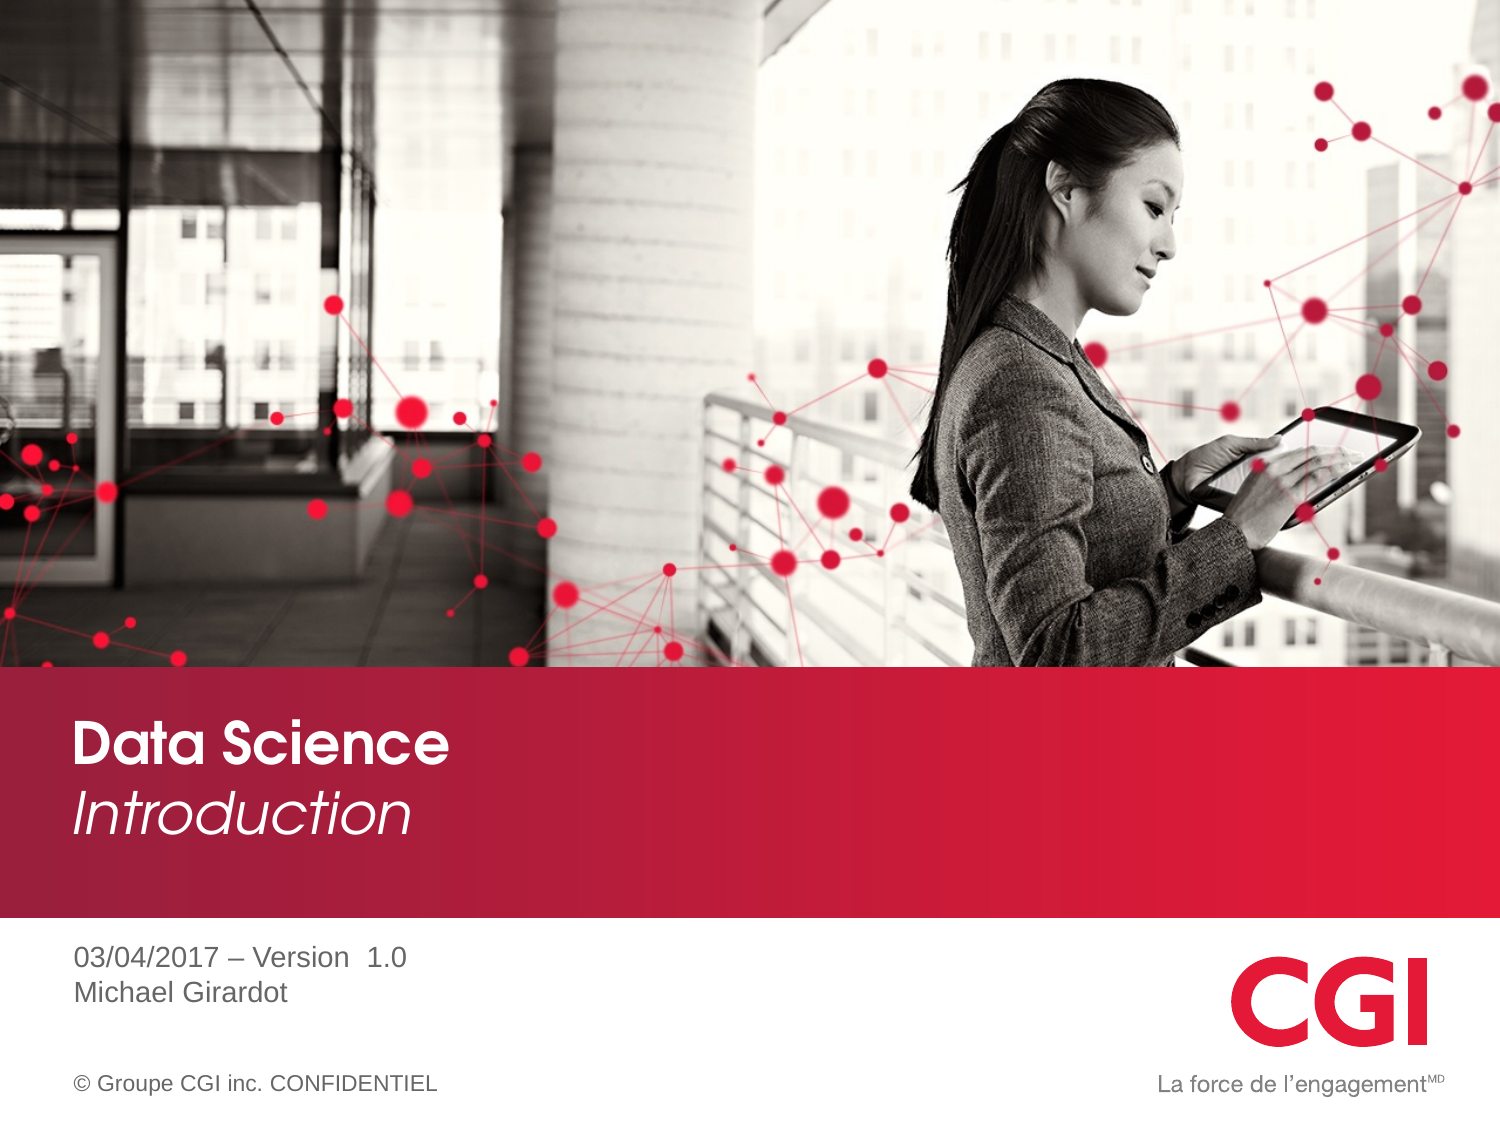

# Data Science Introduction
03/04/2017 – Version  1.0
Michael Girardot